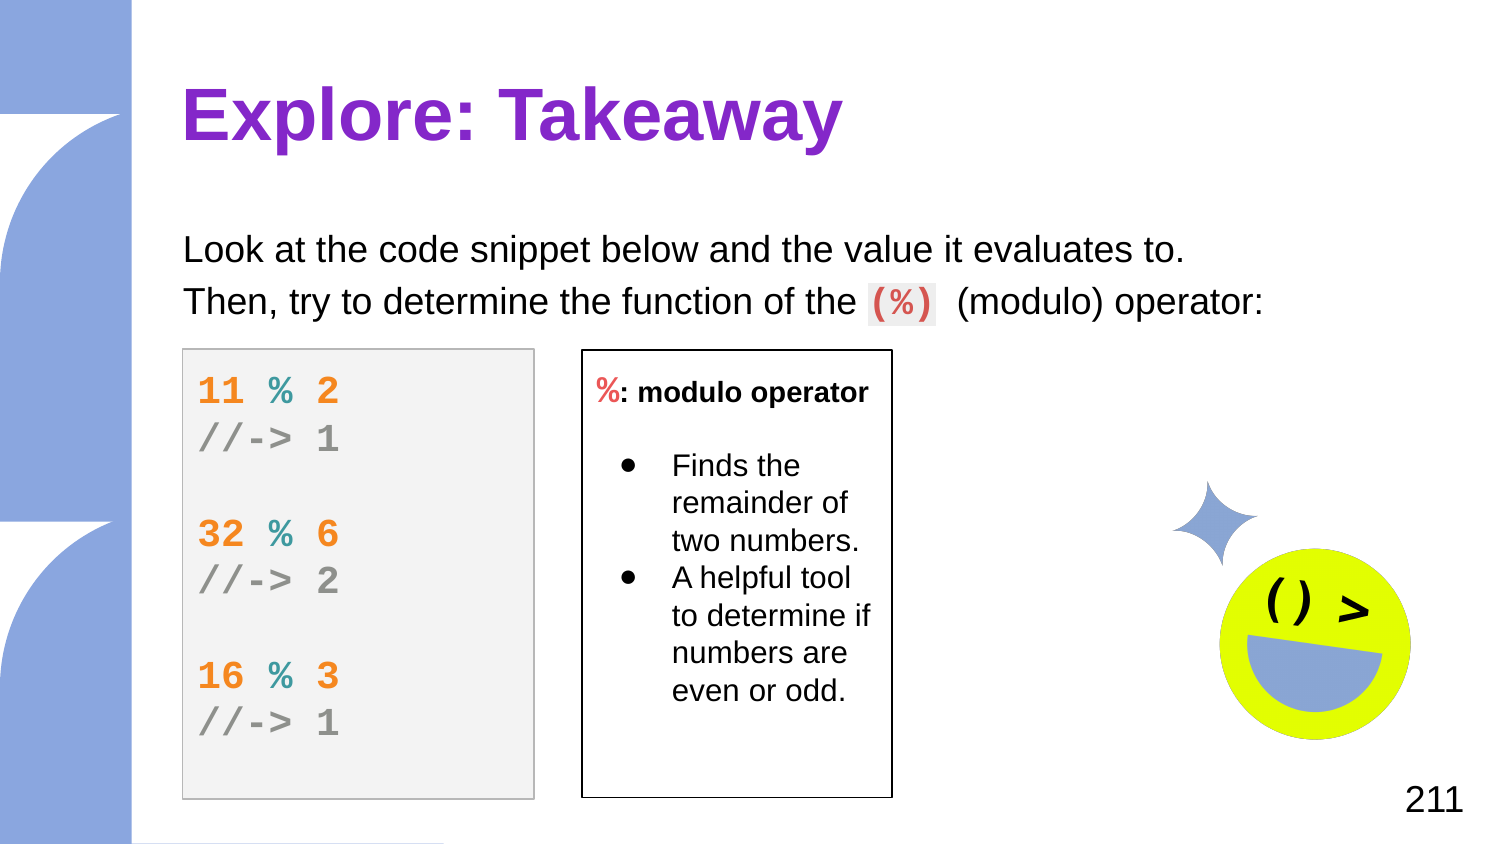

# Explore: Takeaway
Look at the code snippet below and the value it evaluates to.
Then, try to determine the function of the (%)  (modulo) operator:
11 % 2
//-> 1

32 % 6
//-> 2

16 % 3
//-> 1

%: modulo operator

Finds the remainder of two numbers.
A helpful tool to determine if numbers are even or odd.